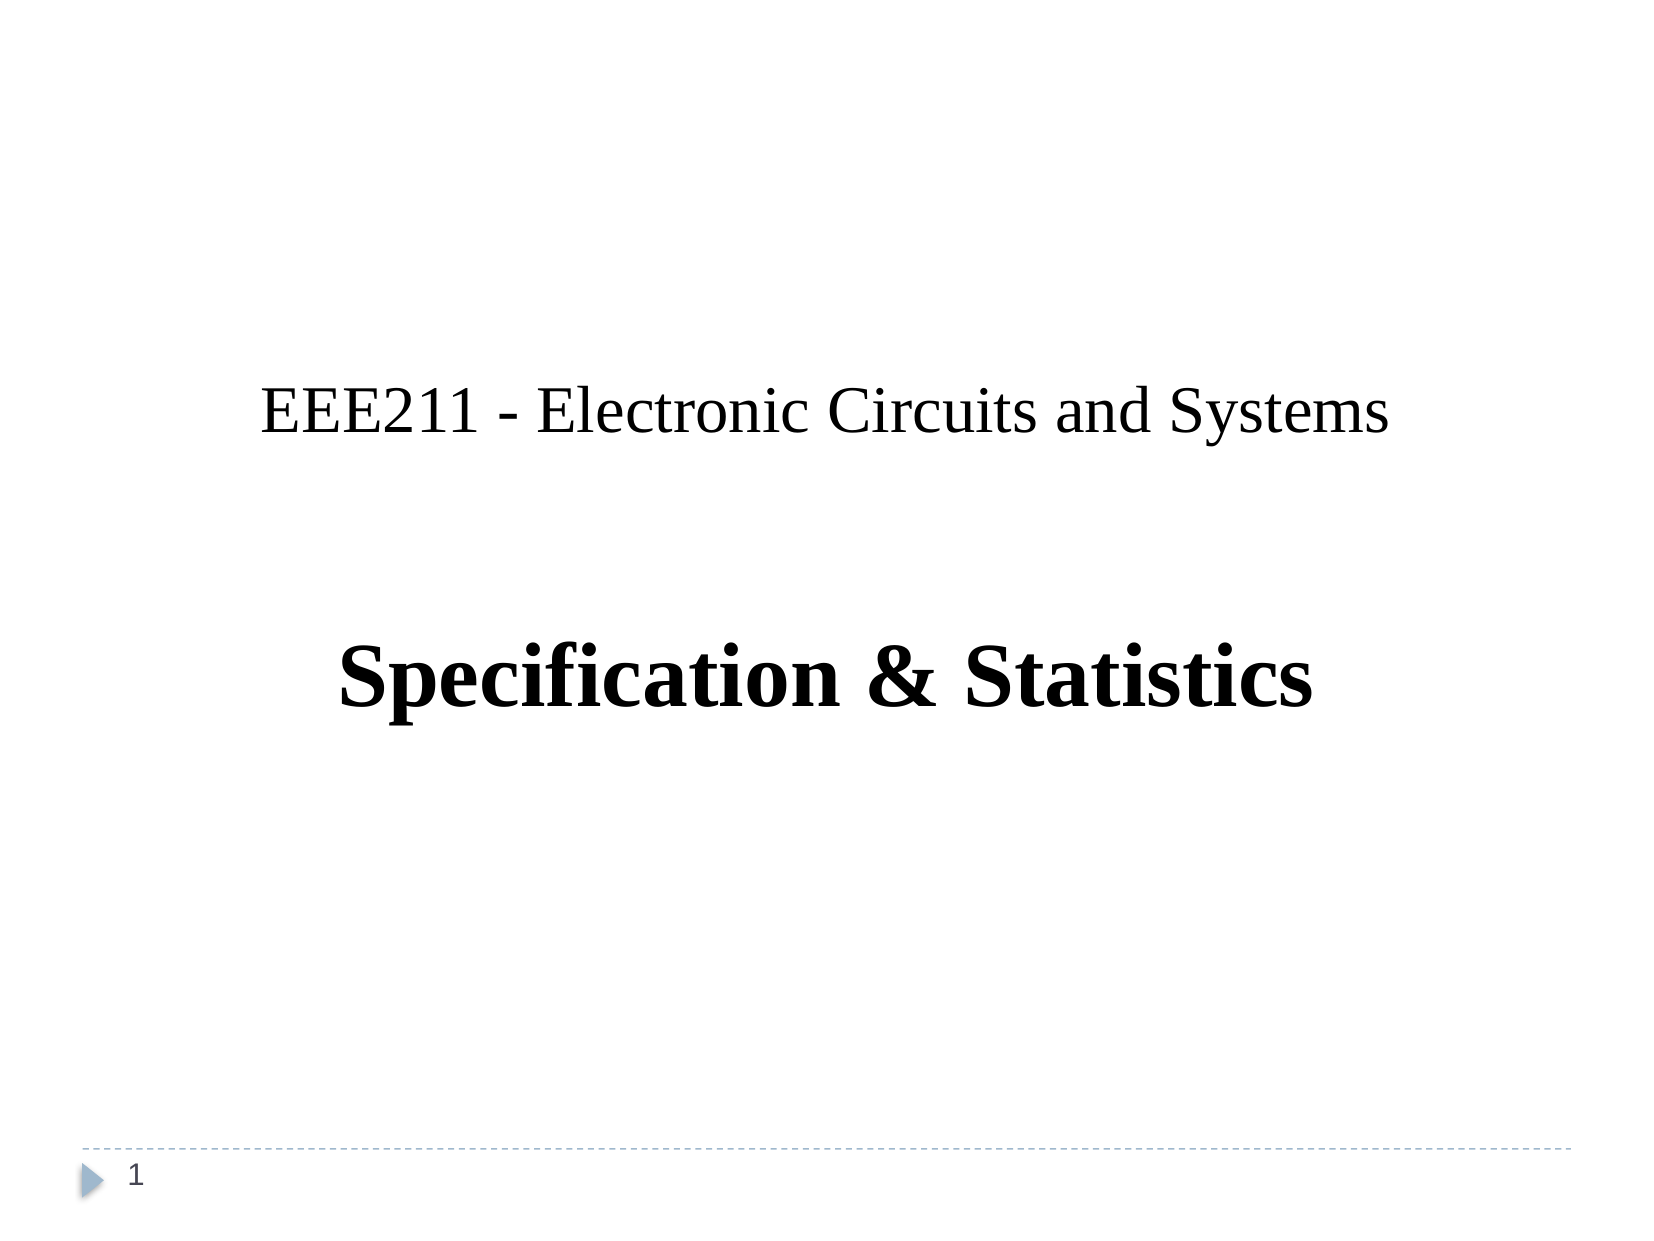

EEE211 - Electronic Circuits and Systems

Specification & Statistics

1